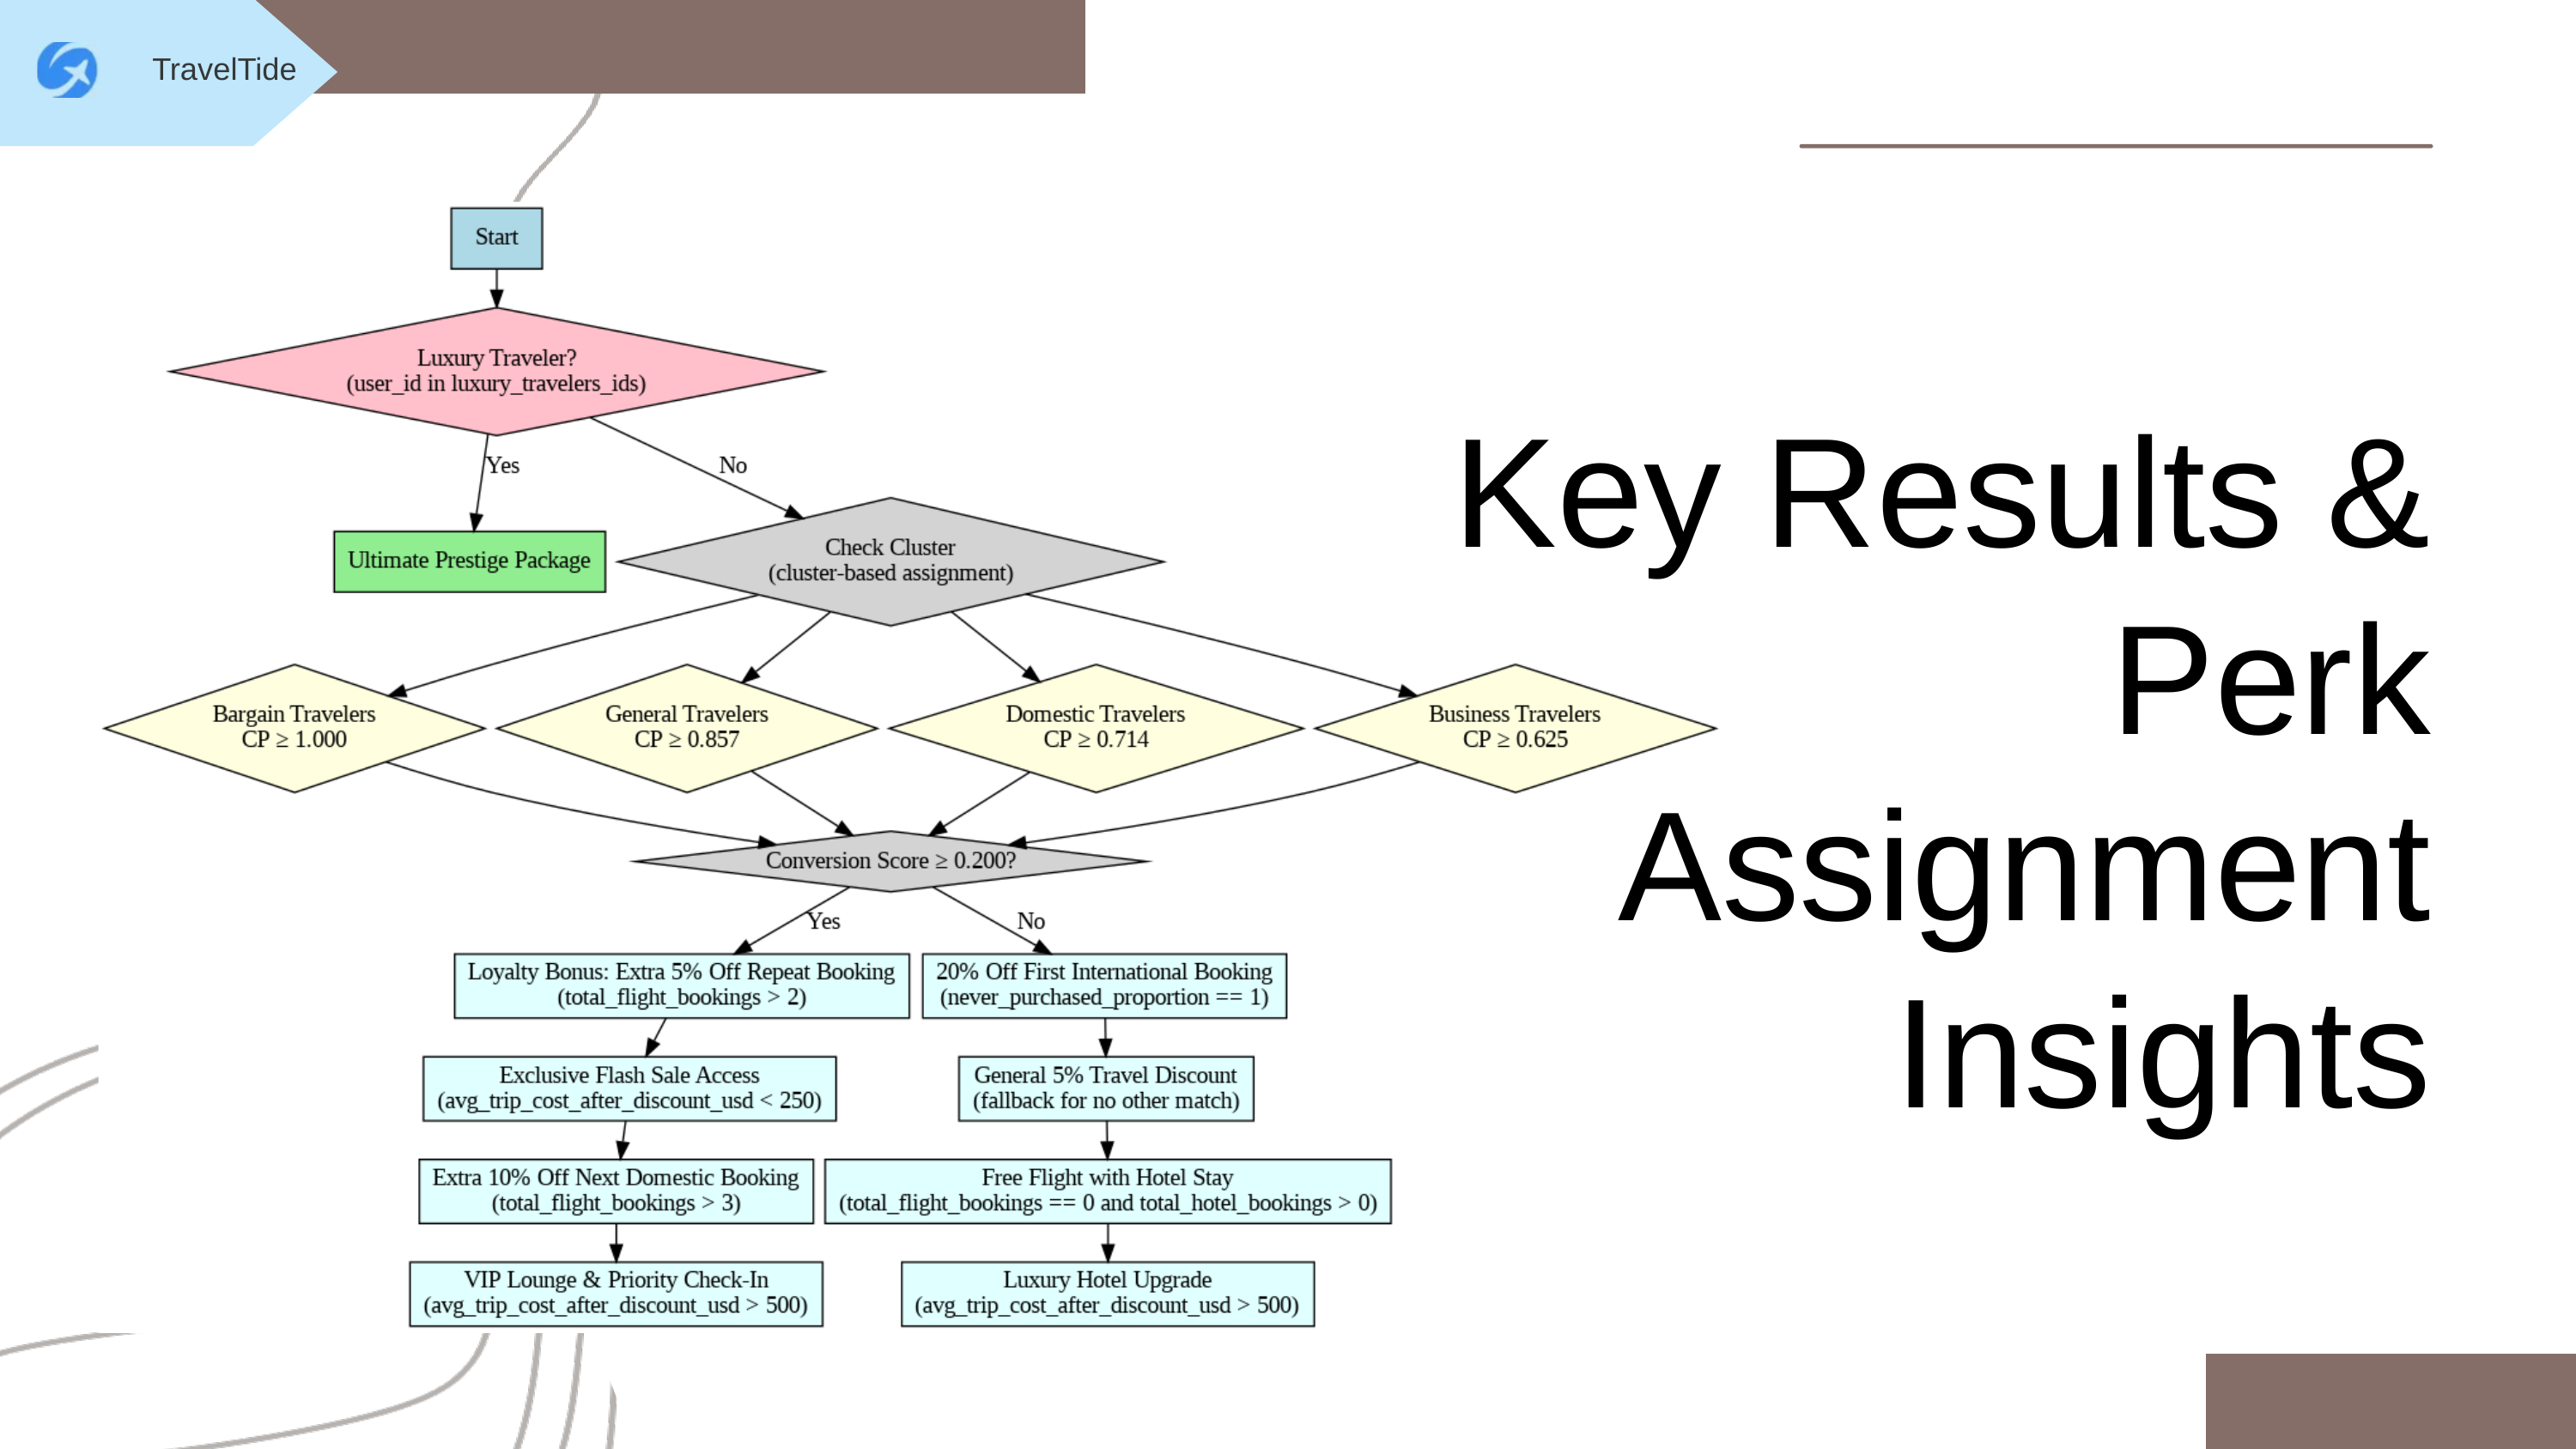

TravelTide
TravelTide

Key Results & Perk Assignment Insights